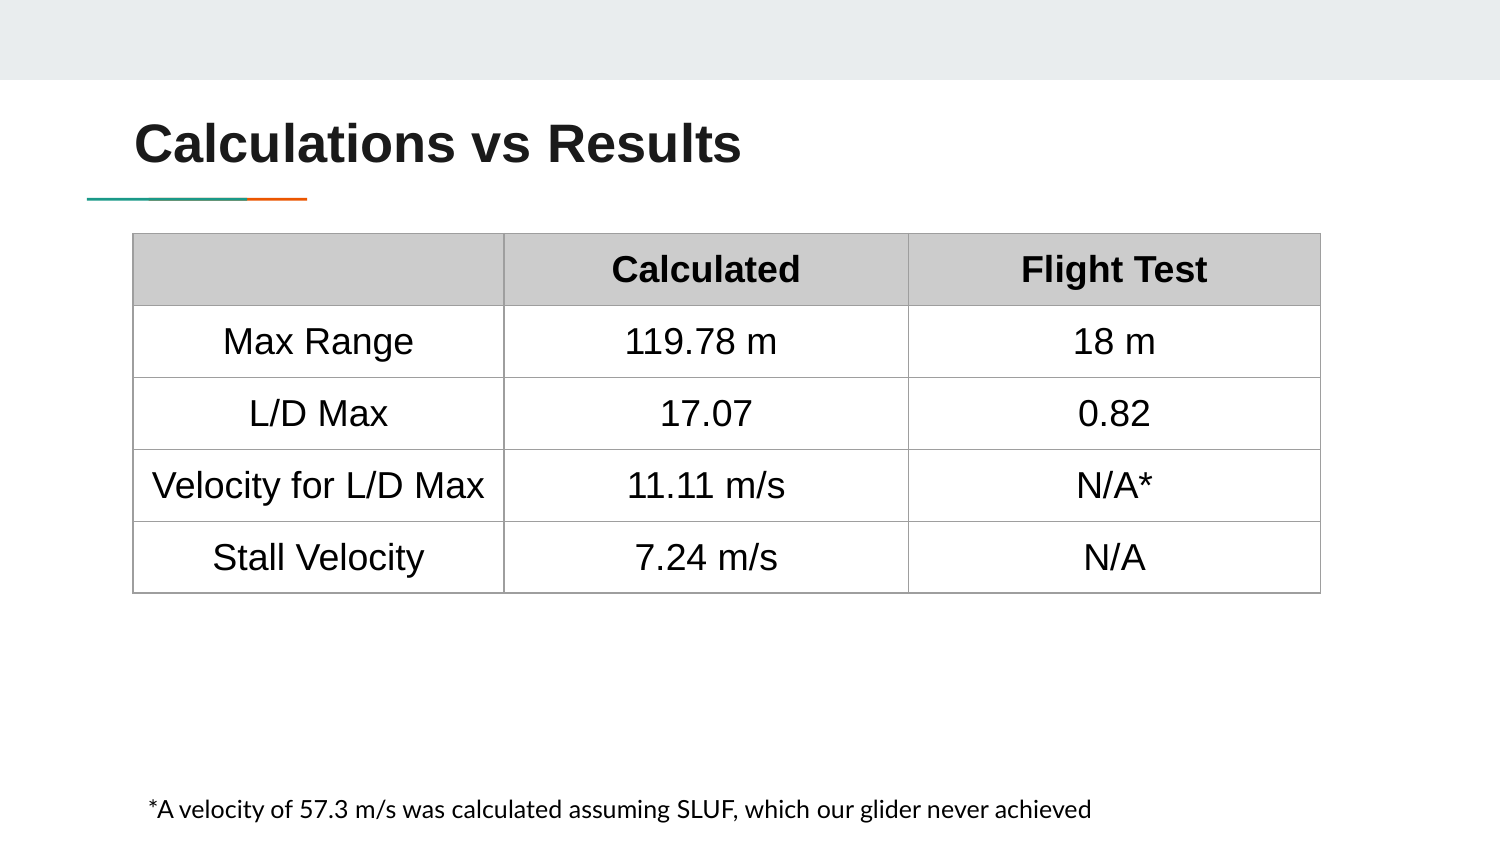

# Calculations vs Results
|  | Calculated | Flight Test |
| --- | --- | --- |
| Max Range | 119.78 m | 18 m |
| L/D Max | 17.07 | 0.82 |
| Velocity for L/D Max | 11.11 m/s | N/A\* |
| Stall Velocity | 7.24 m/s | N/A |
*A velocity of 57.3 m/s was calculated assuming SLUF, which our glider never achieved